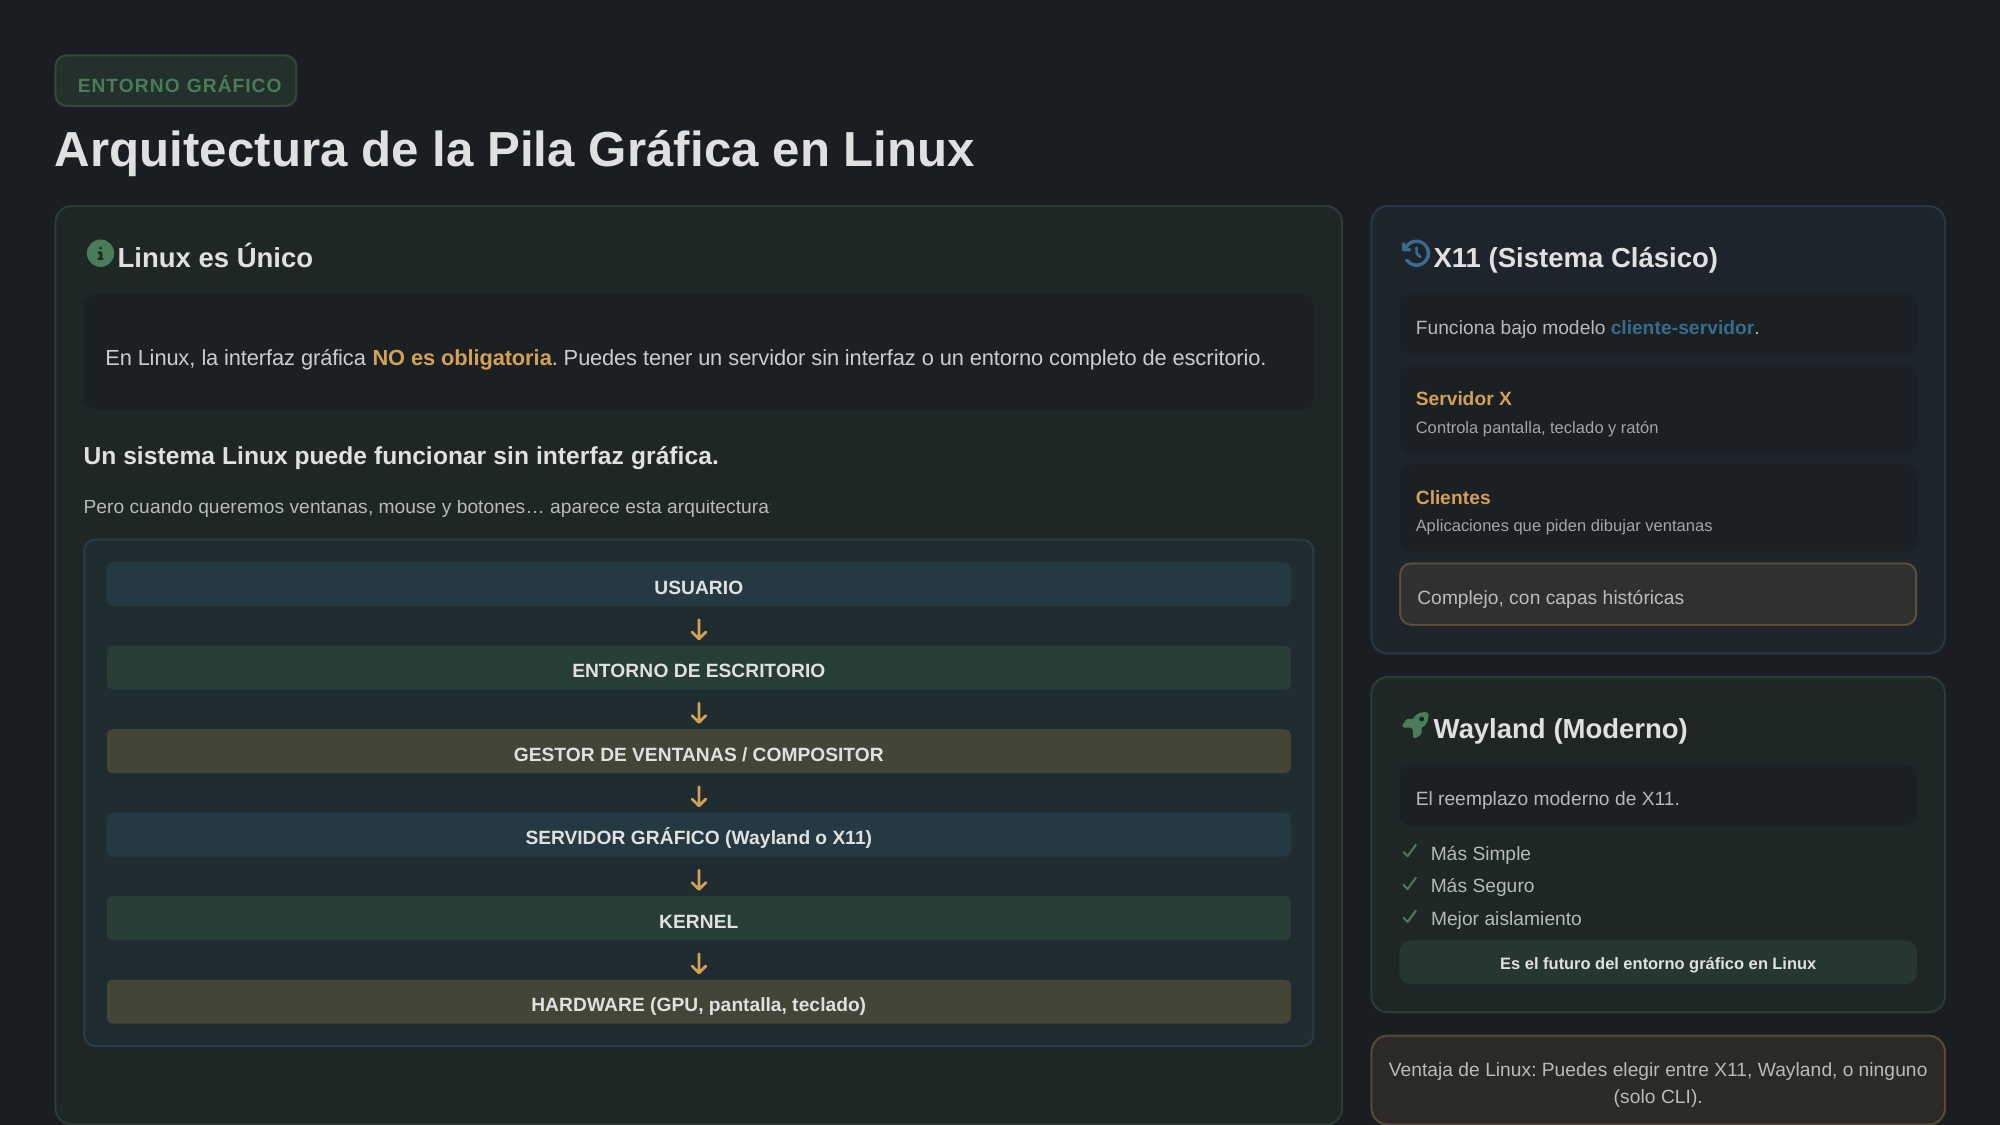

ENTORNO GRÁFICO
Arquitectura de la Pila Gráfica en Linux

Linux es Único
X11 (Sistema Clásico)

Funciona bajo modelo cliente-servidor.
En Linux, la interfaz gráfica NO es obligatoria. Puedes tener un servidor sin interfaz o un entorno completo de escritorio.

Servidor X
Controla pantalla, teclado y ratón
Un sistema Linux puede funcionar sin interfaz gráfica.

Clientes
Pero cuando queremos ventanas, mouse y botones… aparece esta arquitectura:
Aplicaciones que piden dibujar ventanas

USUARIO
Complejo, con capas históricas

ENTORNO DE ESCRITORIO

Wayland (Moderno)

GESTOR DE VENTANAS / COMPOSITOR

El reemplazo moderno de X11.

SERVIDOR GRÁFICO (Wayland o X11)
Más Simple

Más Seguro

Mejor aislamiento
KERNEL

Es el futuro del entorno gráfico en Linux

HARDWARE (GPU, pantalla, teclado)

Ventaja de Linux: Puedes elegir entre X11, Wayland, o ninguno (solo CLI).